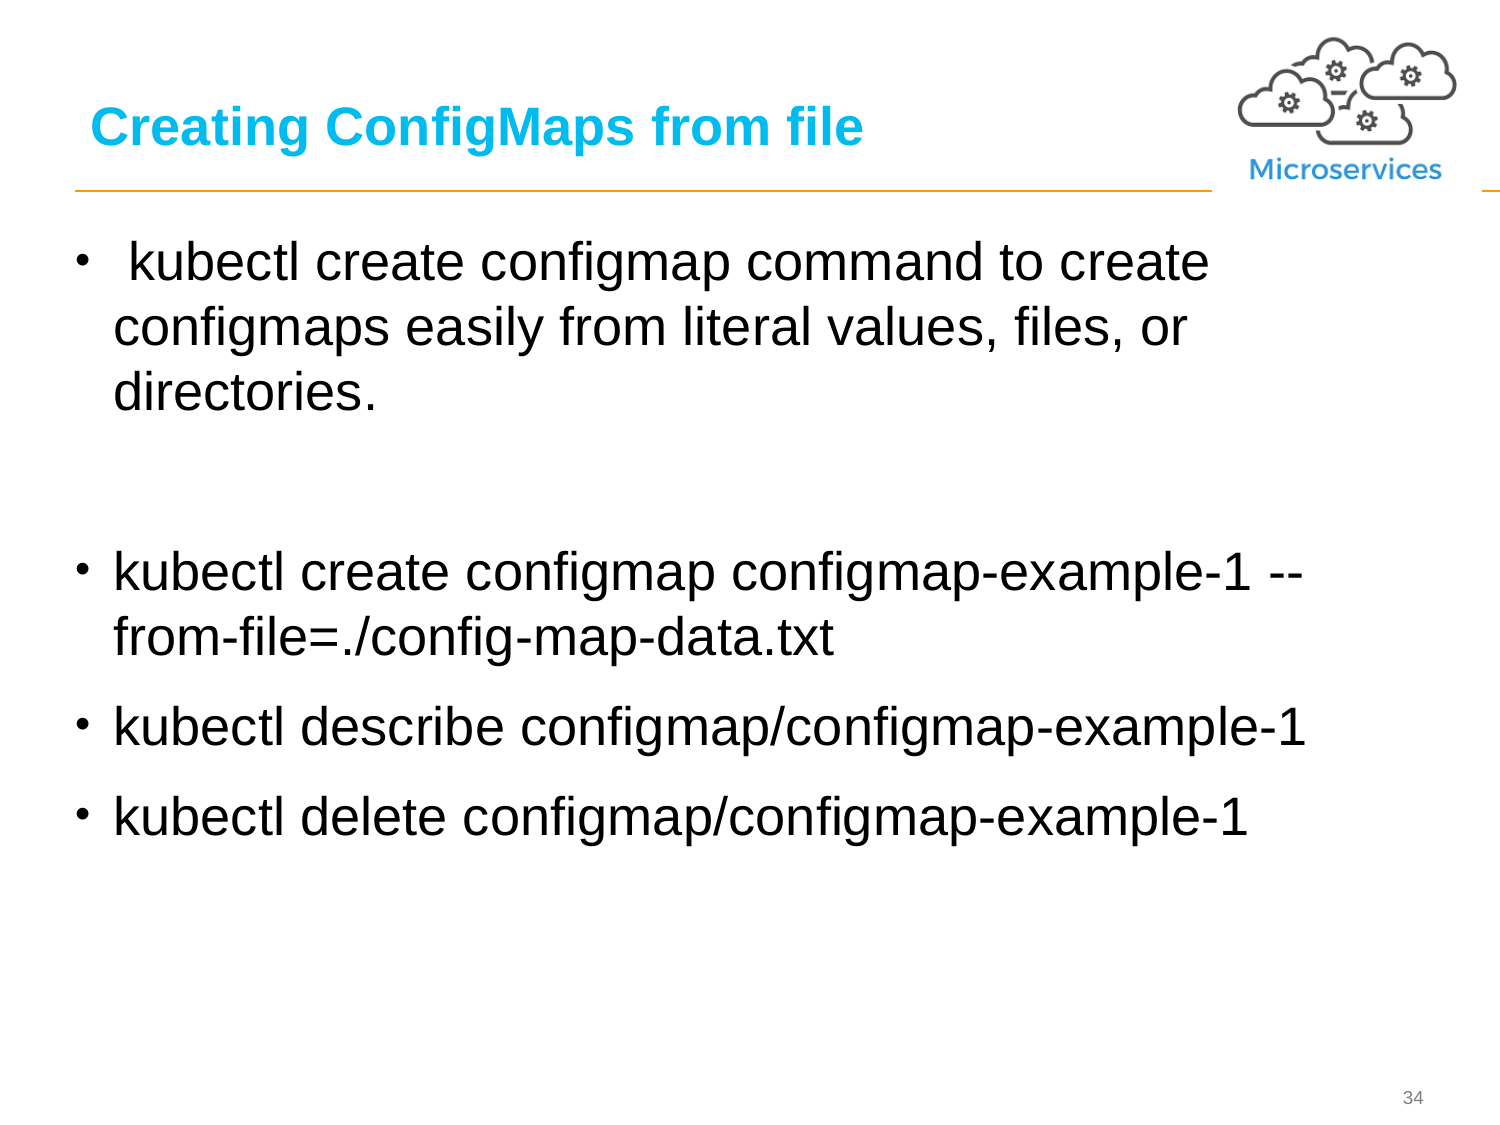

# Creating ConfigMaps from file
 kubectl create configmap command to create configmaps easily from literal values, files, or directories.

kubectl create configmap configmap-example-1 --from-file=./config-map-data.txt
kubectl describe configmap/configmap-example-1
kubectl delete configmap/configmap-example-1